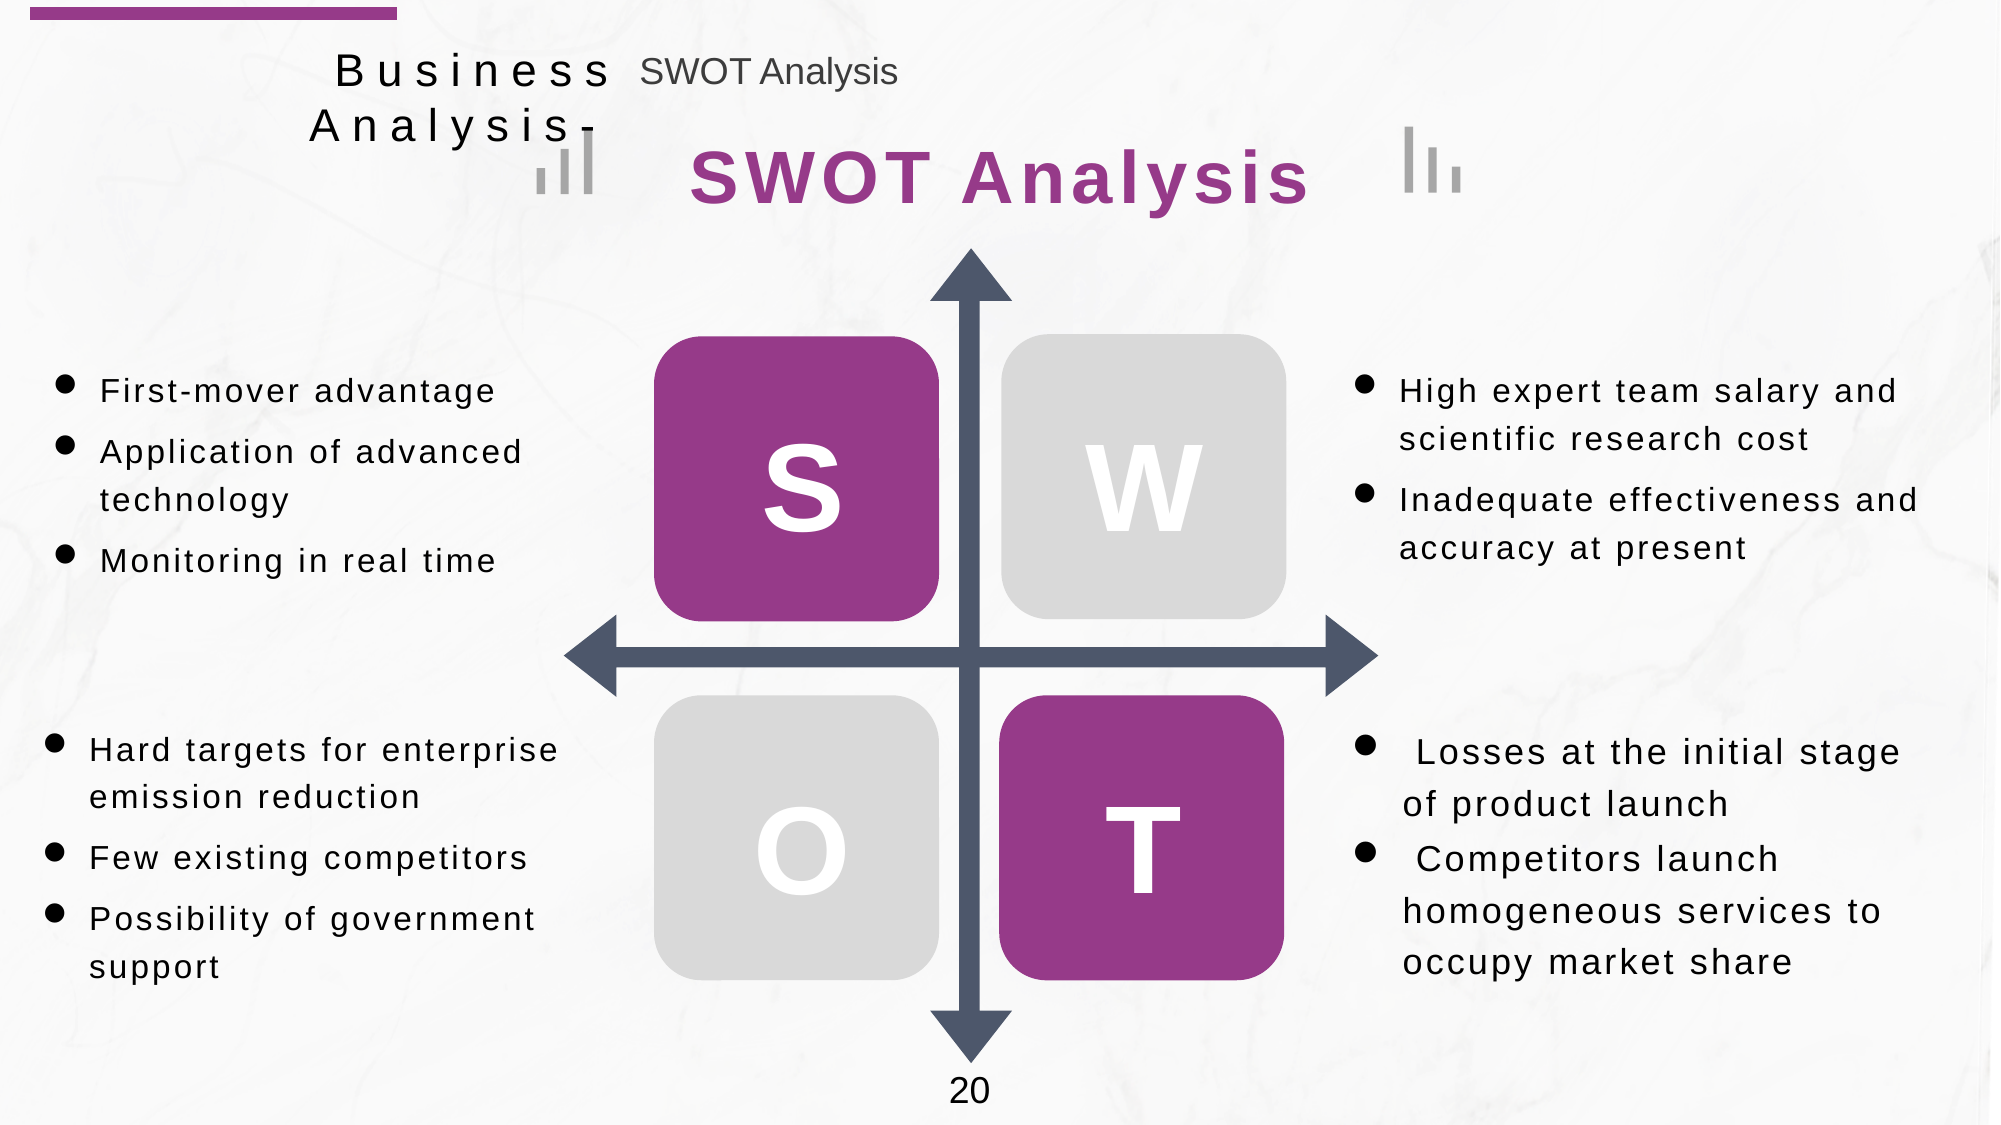

Business Analysis-
SWOT Analysis
SWOT Analysis

First-mover advantage
Application of advanced technology
Monitoring in real time

High expert team salary and scientific research cost
Inadequate effectiveness and accuracy at present
W
S

Hard targets for enterprise emission reduction
Few existing competitors
Possibility of government support
 Losses at the initial stage of product launch
 Competitors launch homogeneous services to occupy market share

T
O
20